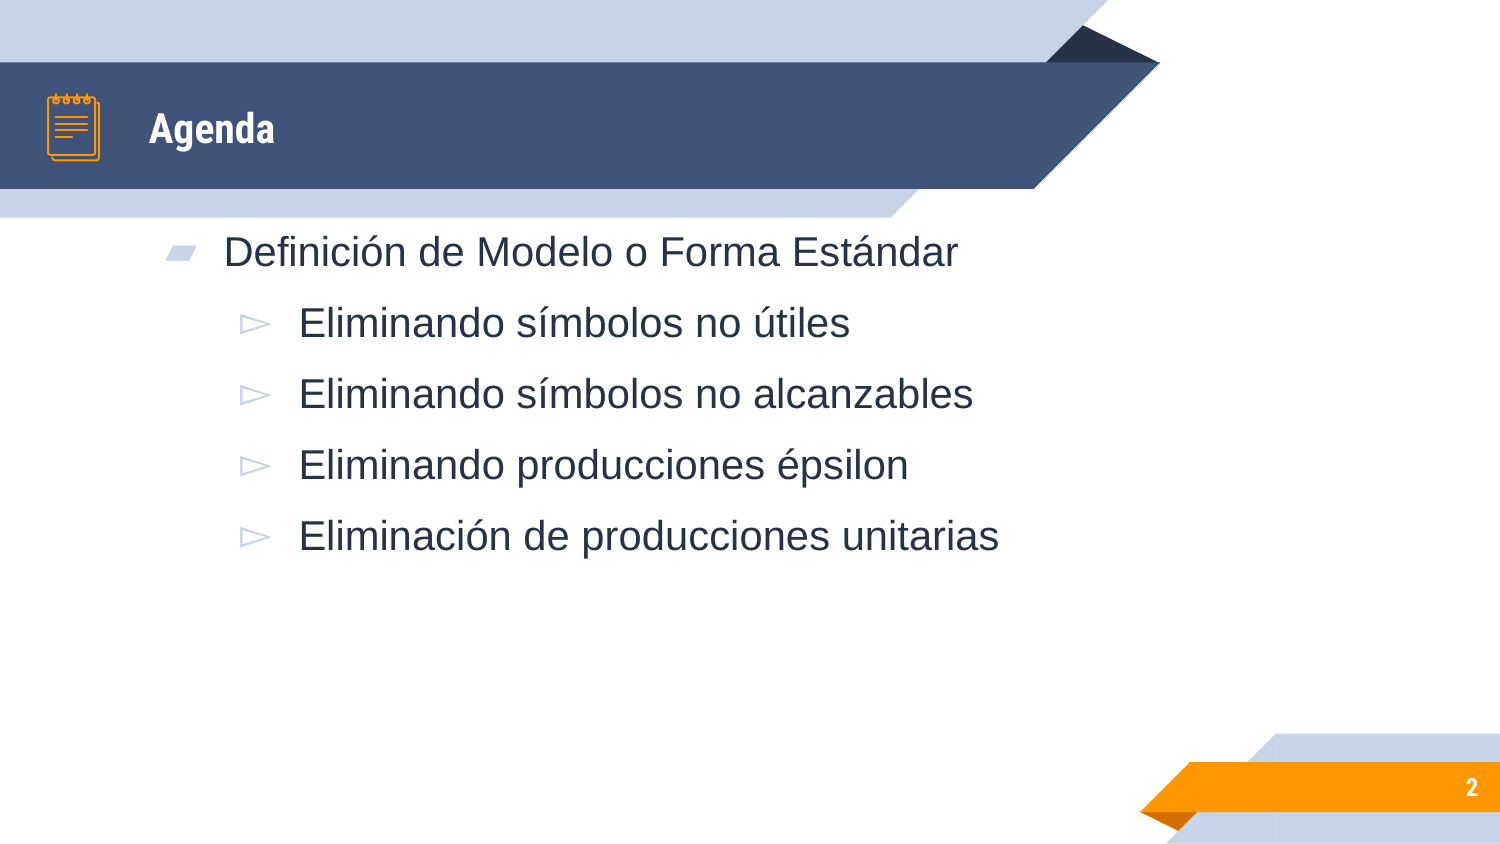

# Agenda

Definición de Modelo o Forma Estándar
Eliminando símbolos no útiles
Eliminando símbolos no alcanzables
Eliminando producciones épsilon
Eliminación de producciones unitarias
2